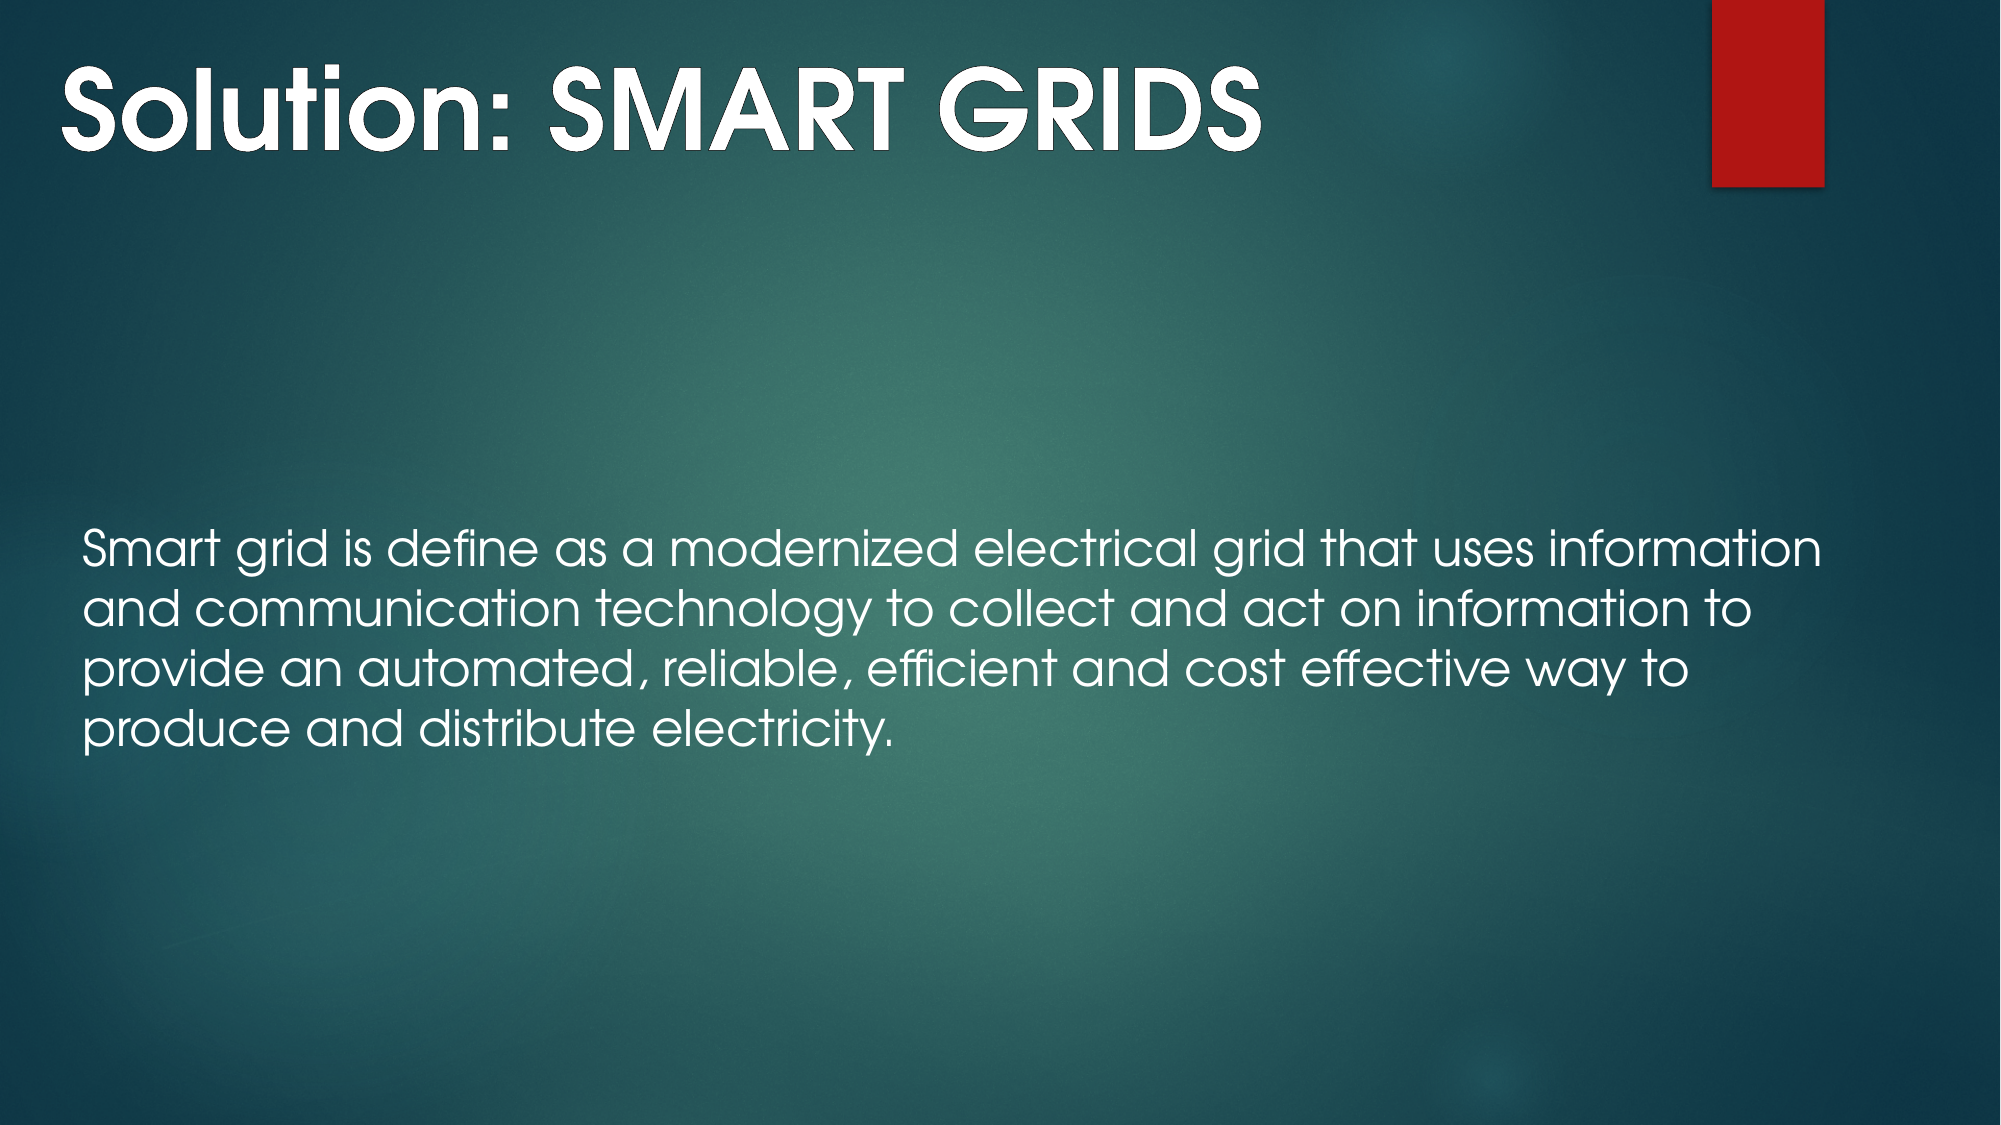

Solution: SMART GRIDS
Smart grid is define as a modernized electrical grid that uses information and communication technology to collect and act on information to provide an automated, reliable, efficient and cost effective way to produce and distribute electricity.